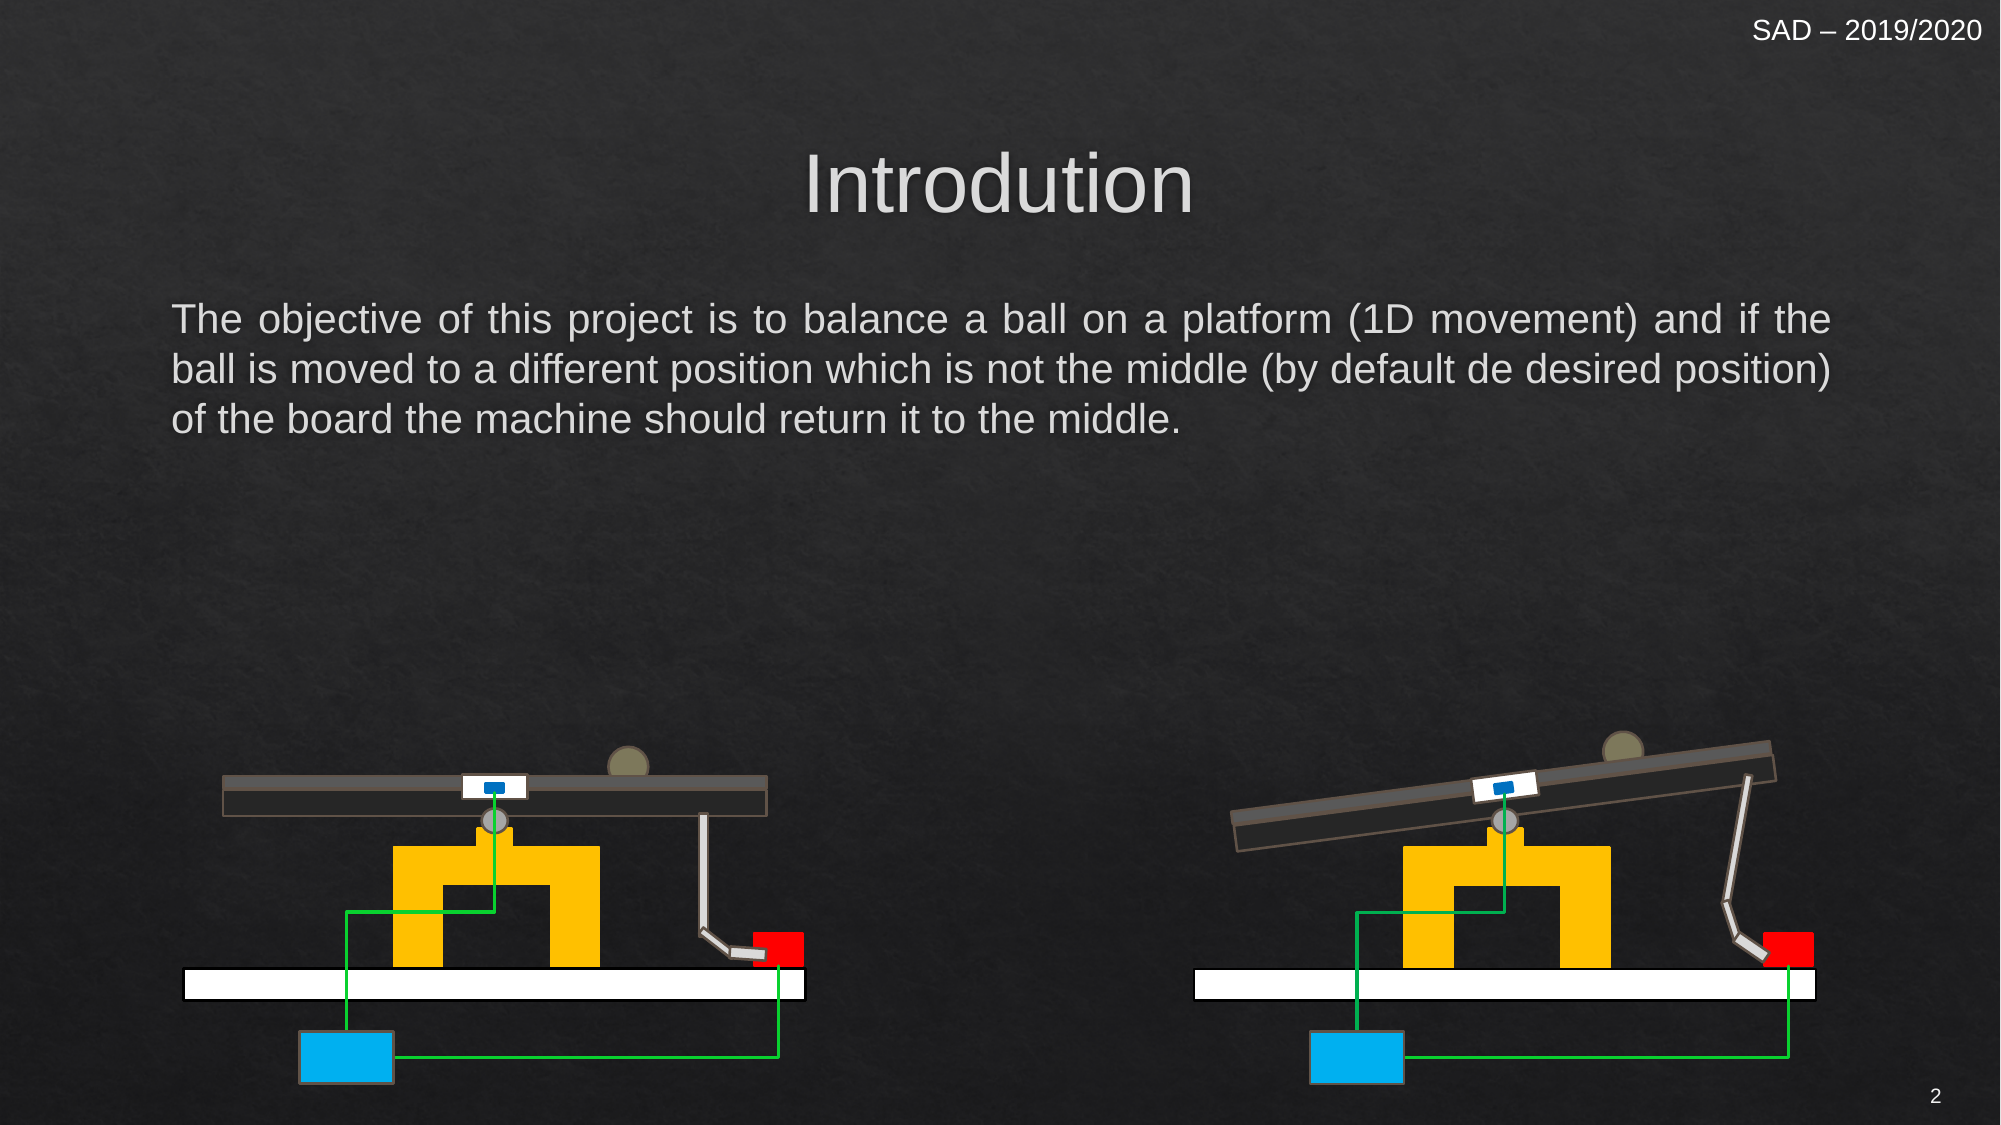

SAD – 2019/2020
# Introdution
The objective of this project is to balance a ball on a platform (1D movement) and if the ball is moved to a different position which is not the middle (by default de desired position) of the board the machine should return it to the middle.

2